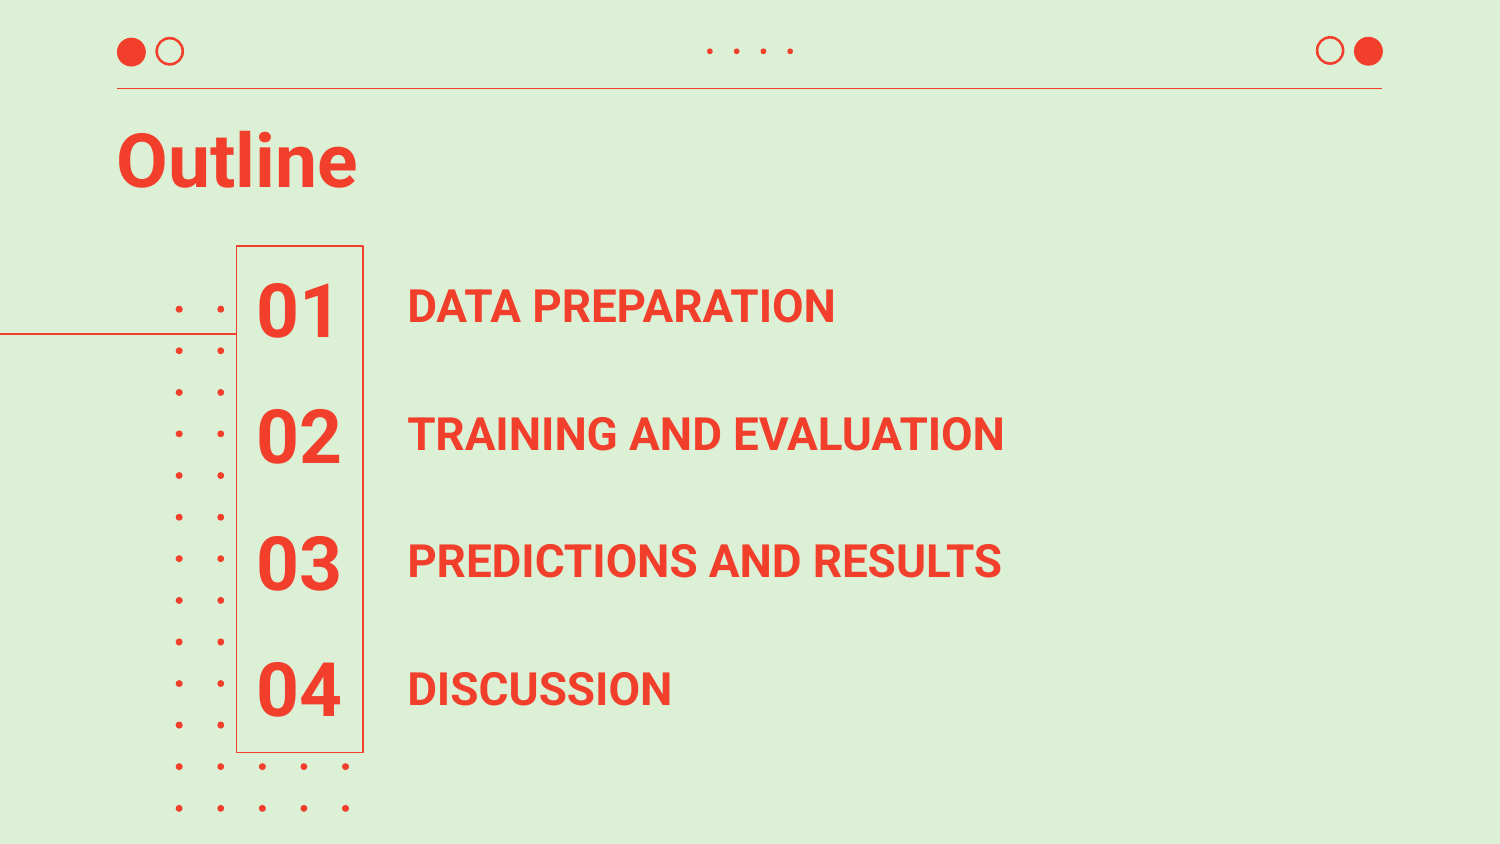

Outline

# 01
DATA PREPARATION

02
TRAINING AND EVALUATION
03
PREDICTIONS AND RESULTS
04
DISCUSSION